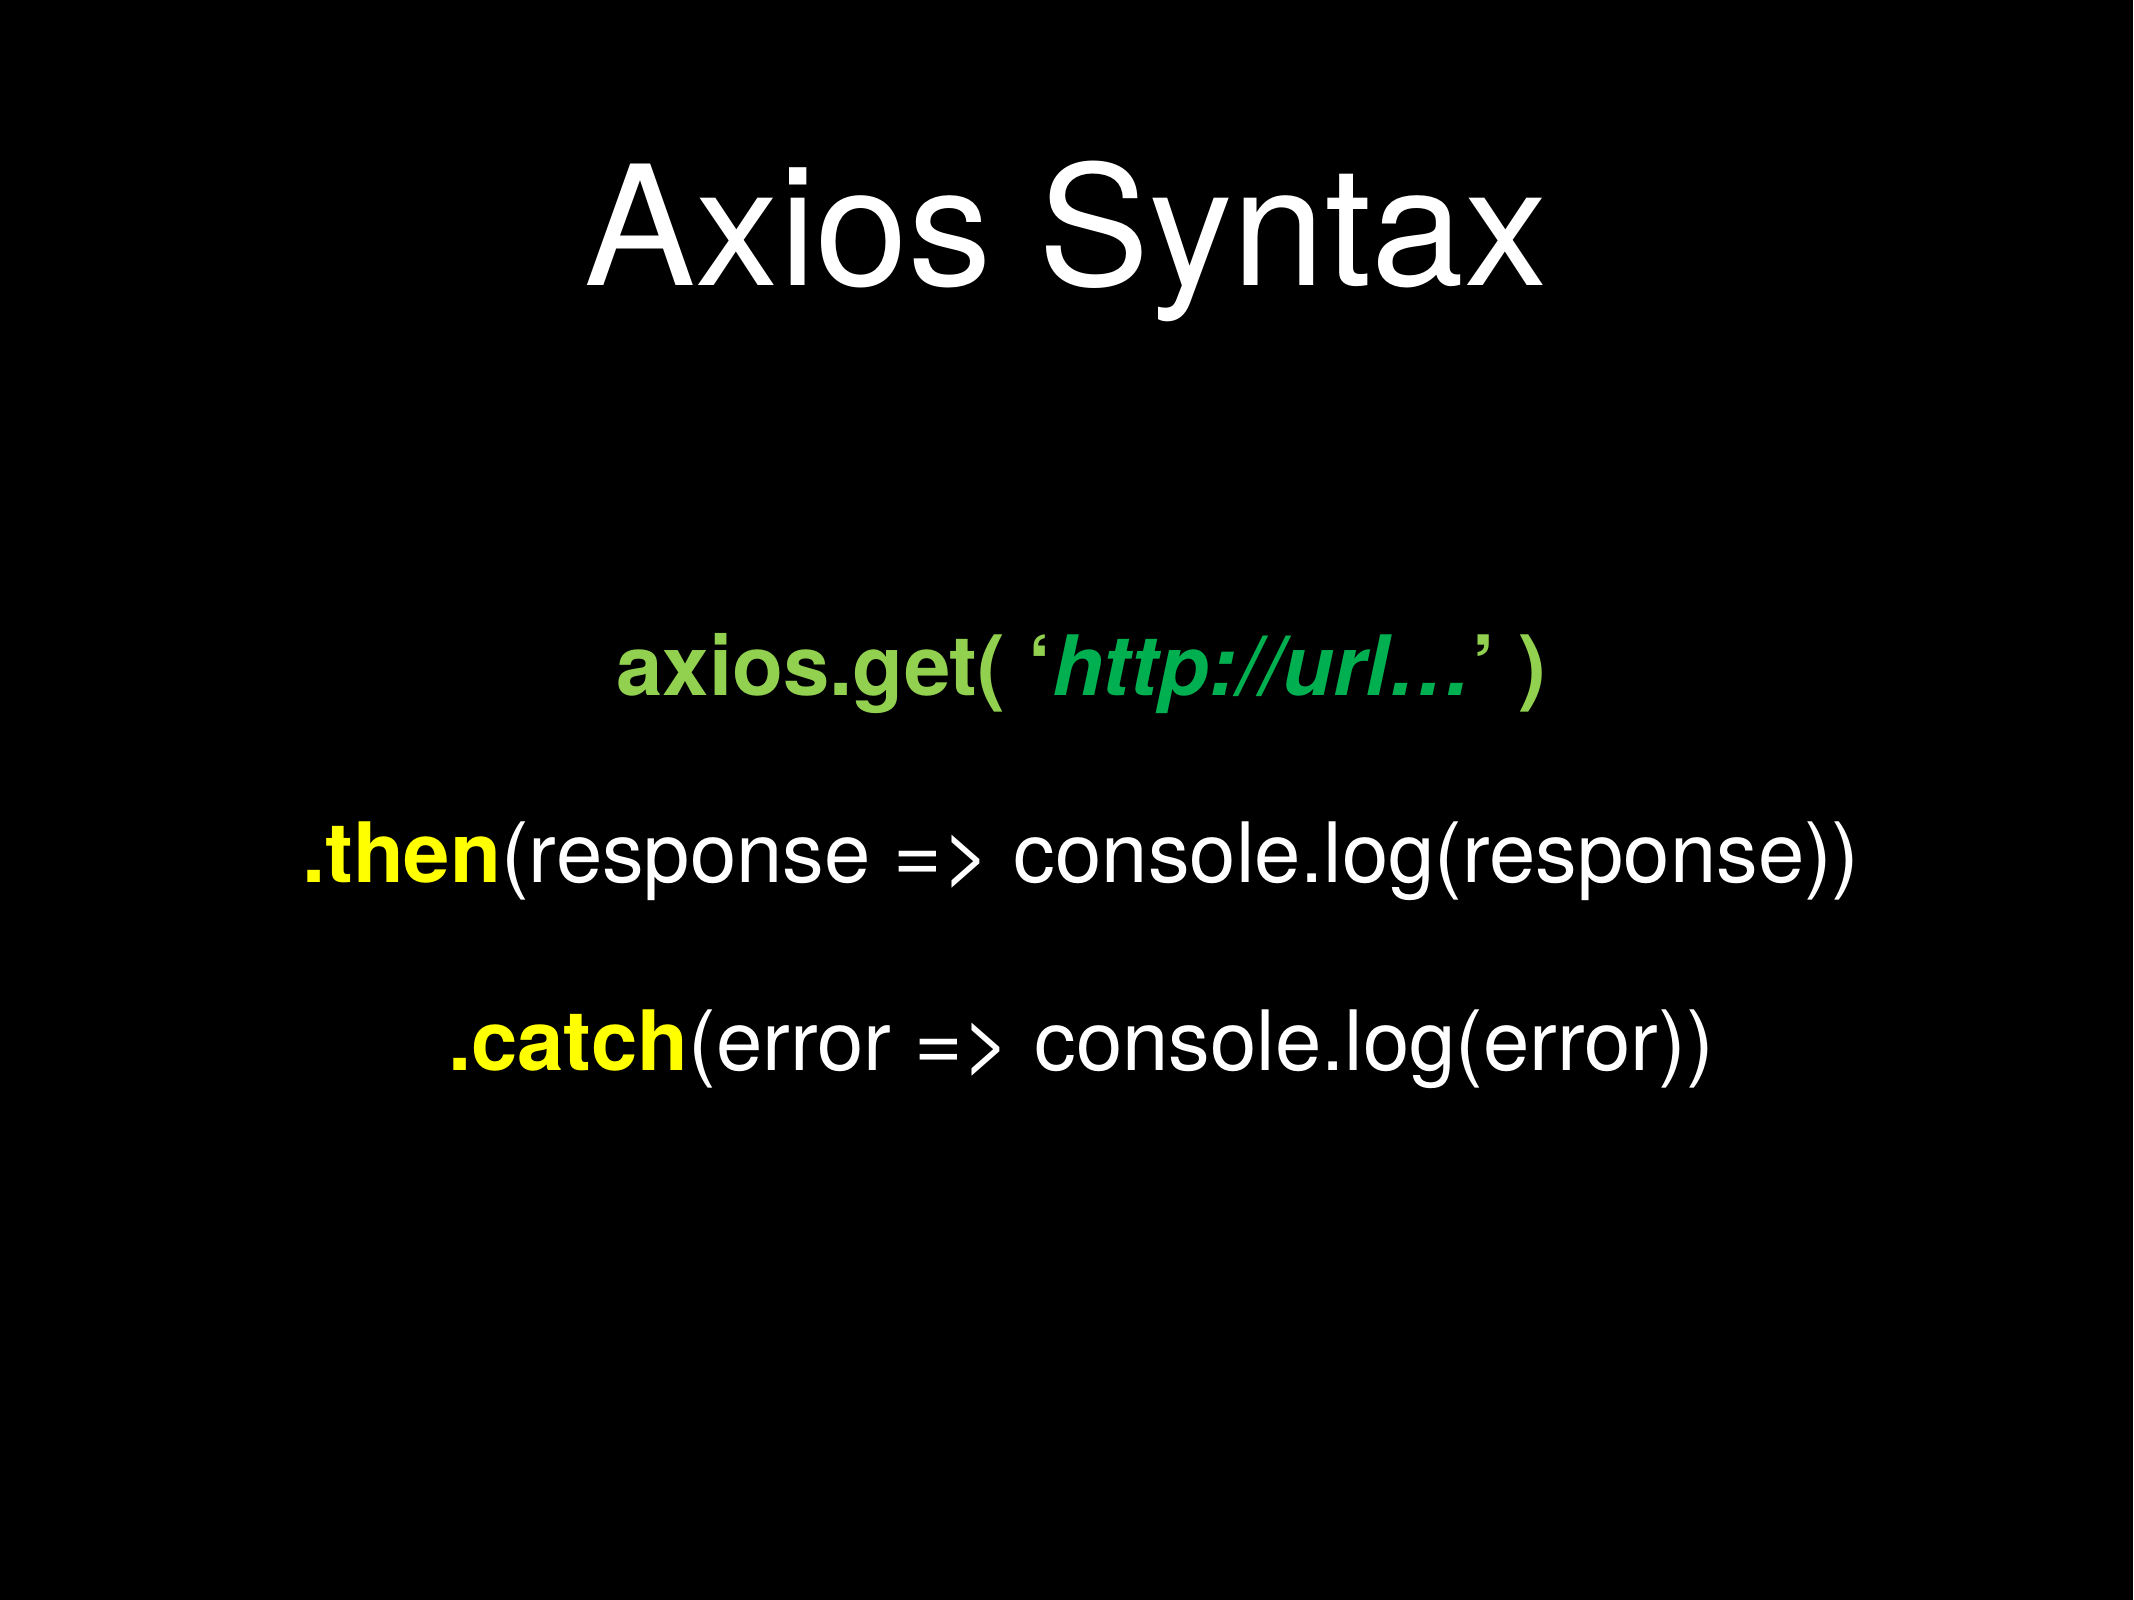

# Axios Syntax
axios.get( ‘http://url…’ )
.then(response => console.log(response))
.catch(error => console.log(error))